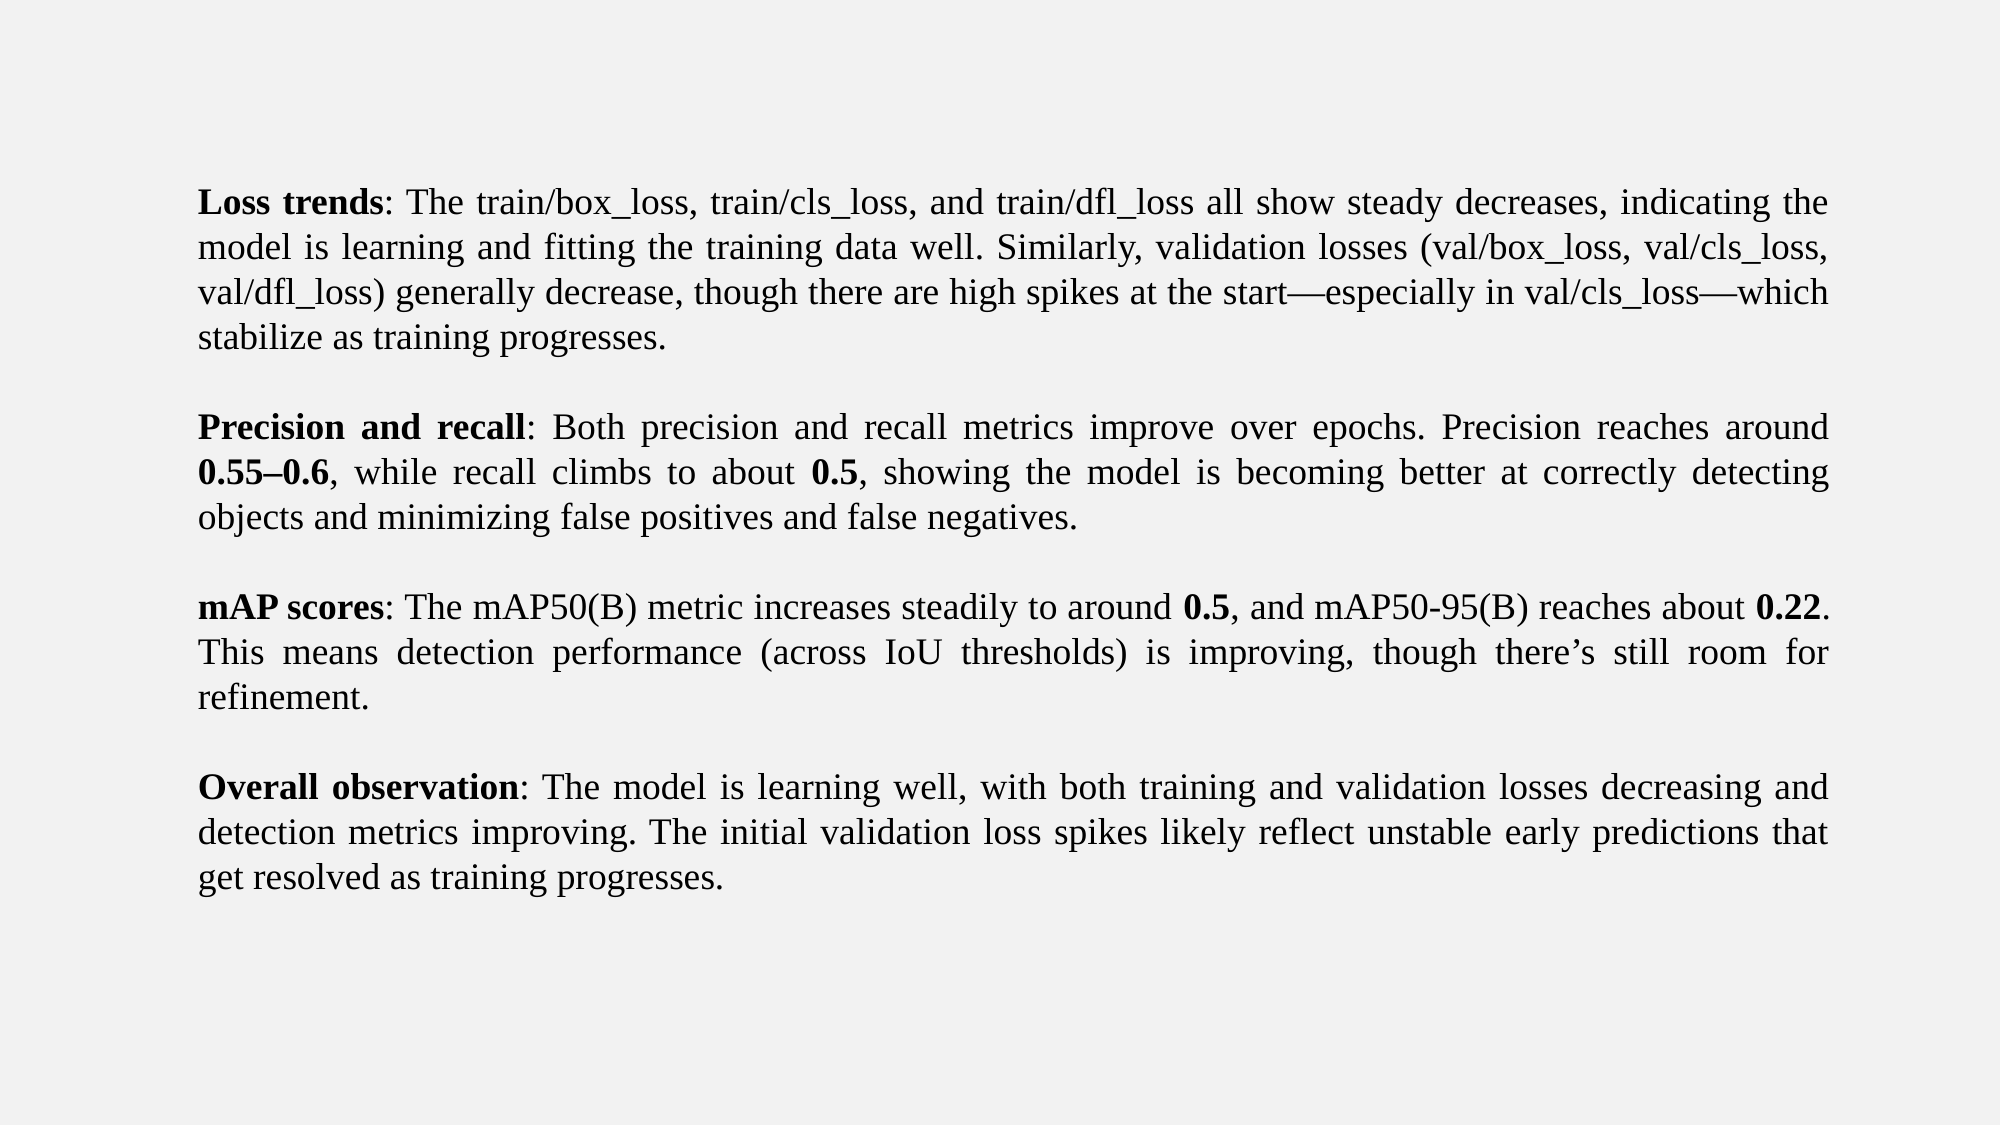

Loss trends: The train/box_loss, train/cls_loss, and train/dfl_loss all show steady decreases, indicating the model is learning and fitting the training data well. Similarly, validation losses (val/box_loss, val/cls_loss, val/dfl_loss) generally decrease, though there are high spikes at the start—especially in val/cls_loss—which stabilize as training progresses.

Precision and recall: Both precision and recall metrics improve over epochs. Precision reaches around 0.55–0.6, while recall climbs to about 0.5, showing the model is becoming better at correctly detecting objects and minimizing false positives and false negatives.

mAP scores: The mAP50(B) metric increases steadily to around 0.5, and mAP50-95(B) reaches about 0.22. This means detection performance (across IoU thresholds) is improving, though there’s still room for refinement.

Overall observation: The model is learning well, with both training and validation losses decreasing and detection metrics improving. The initial validation loss spikes likely reflect unstable early predictions that get resolved as training progresses.